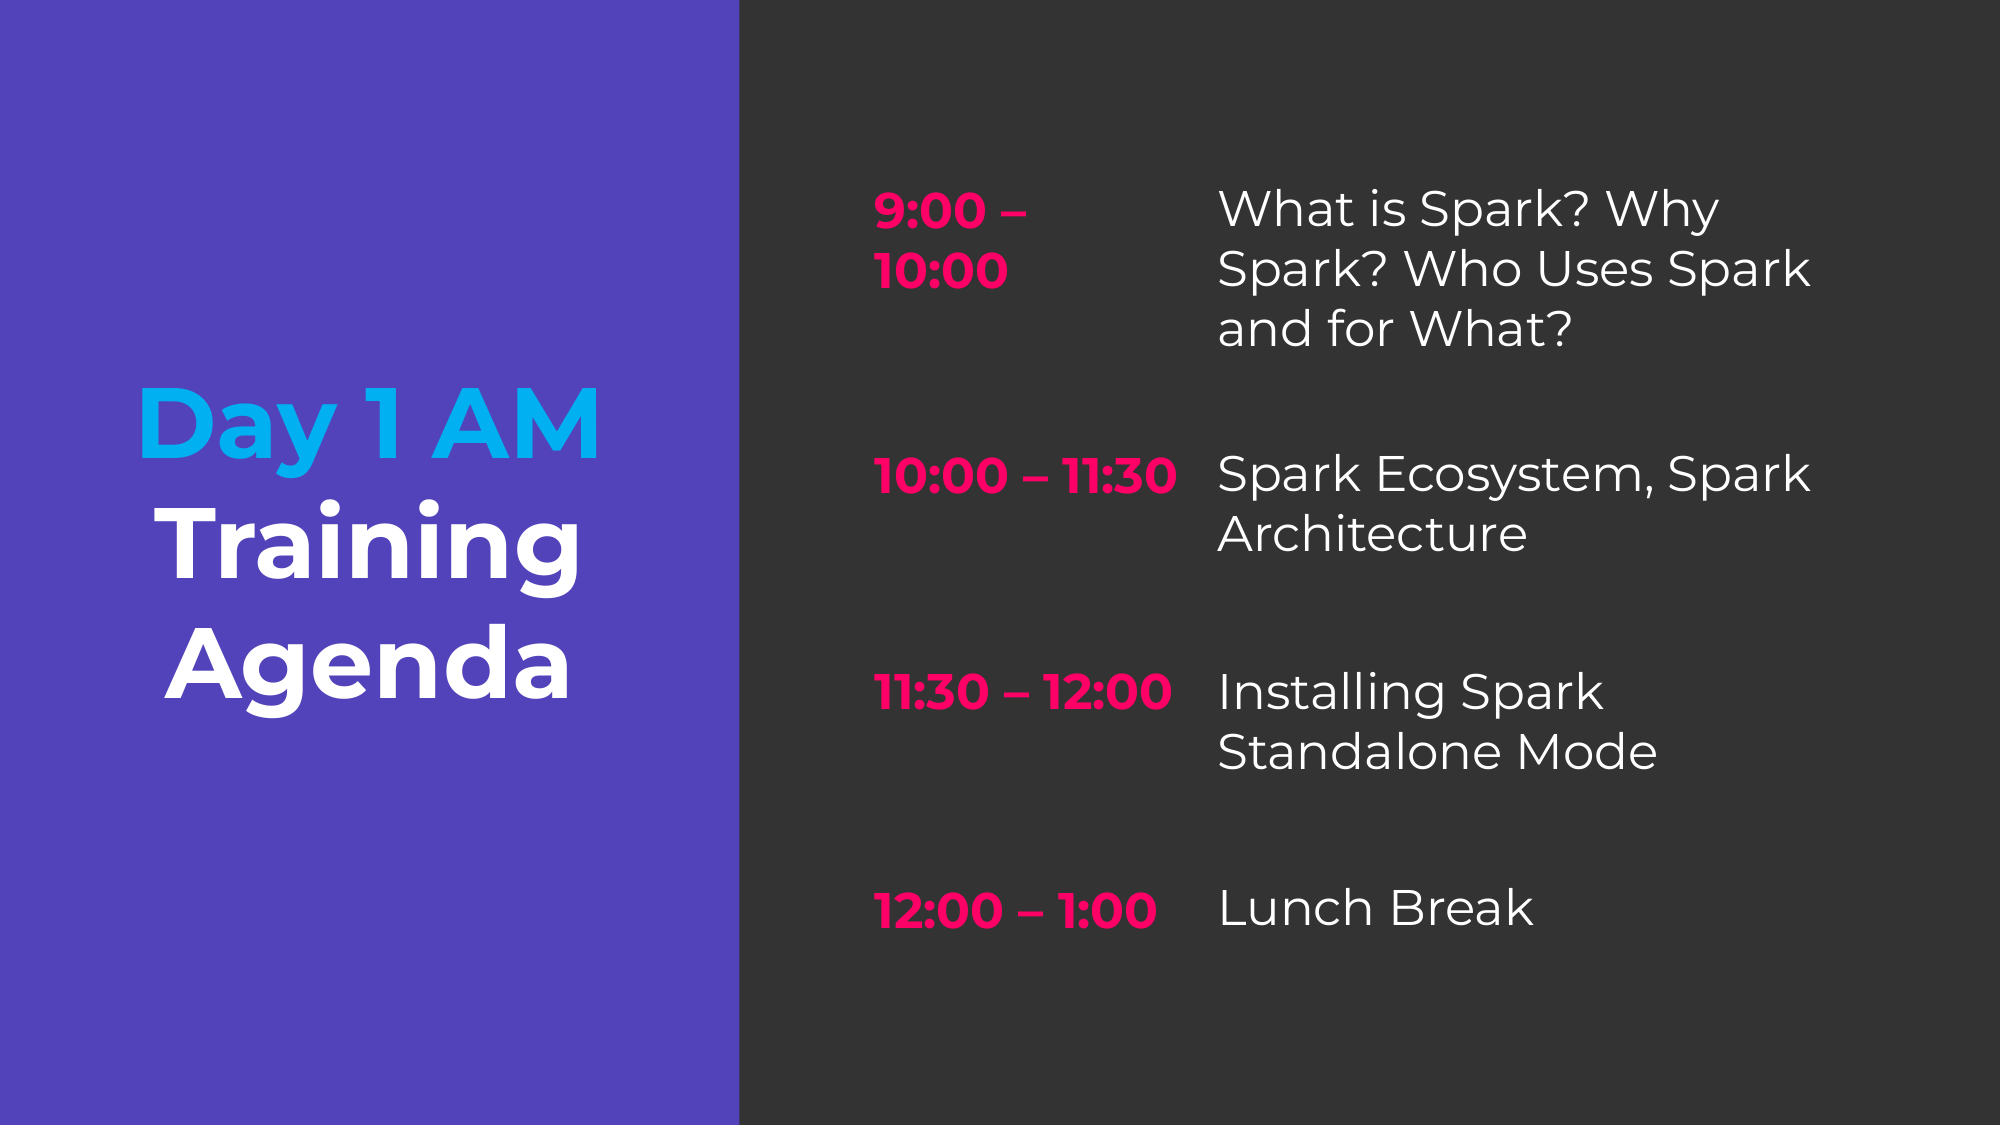

What is Spark? Why Spark? Who Uses Spark and for What?
9:00 – 10:00
Day 1 AM Training Agenda
Spark Ecosystem, Spark Architecture
10:00 – 11:30
11:30 – 12:00
Installing Spark Standalone Mode
Lunch Break
12:00 – 1:00